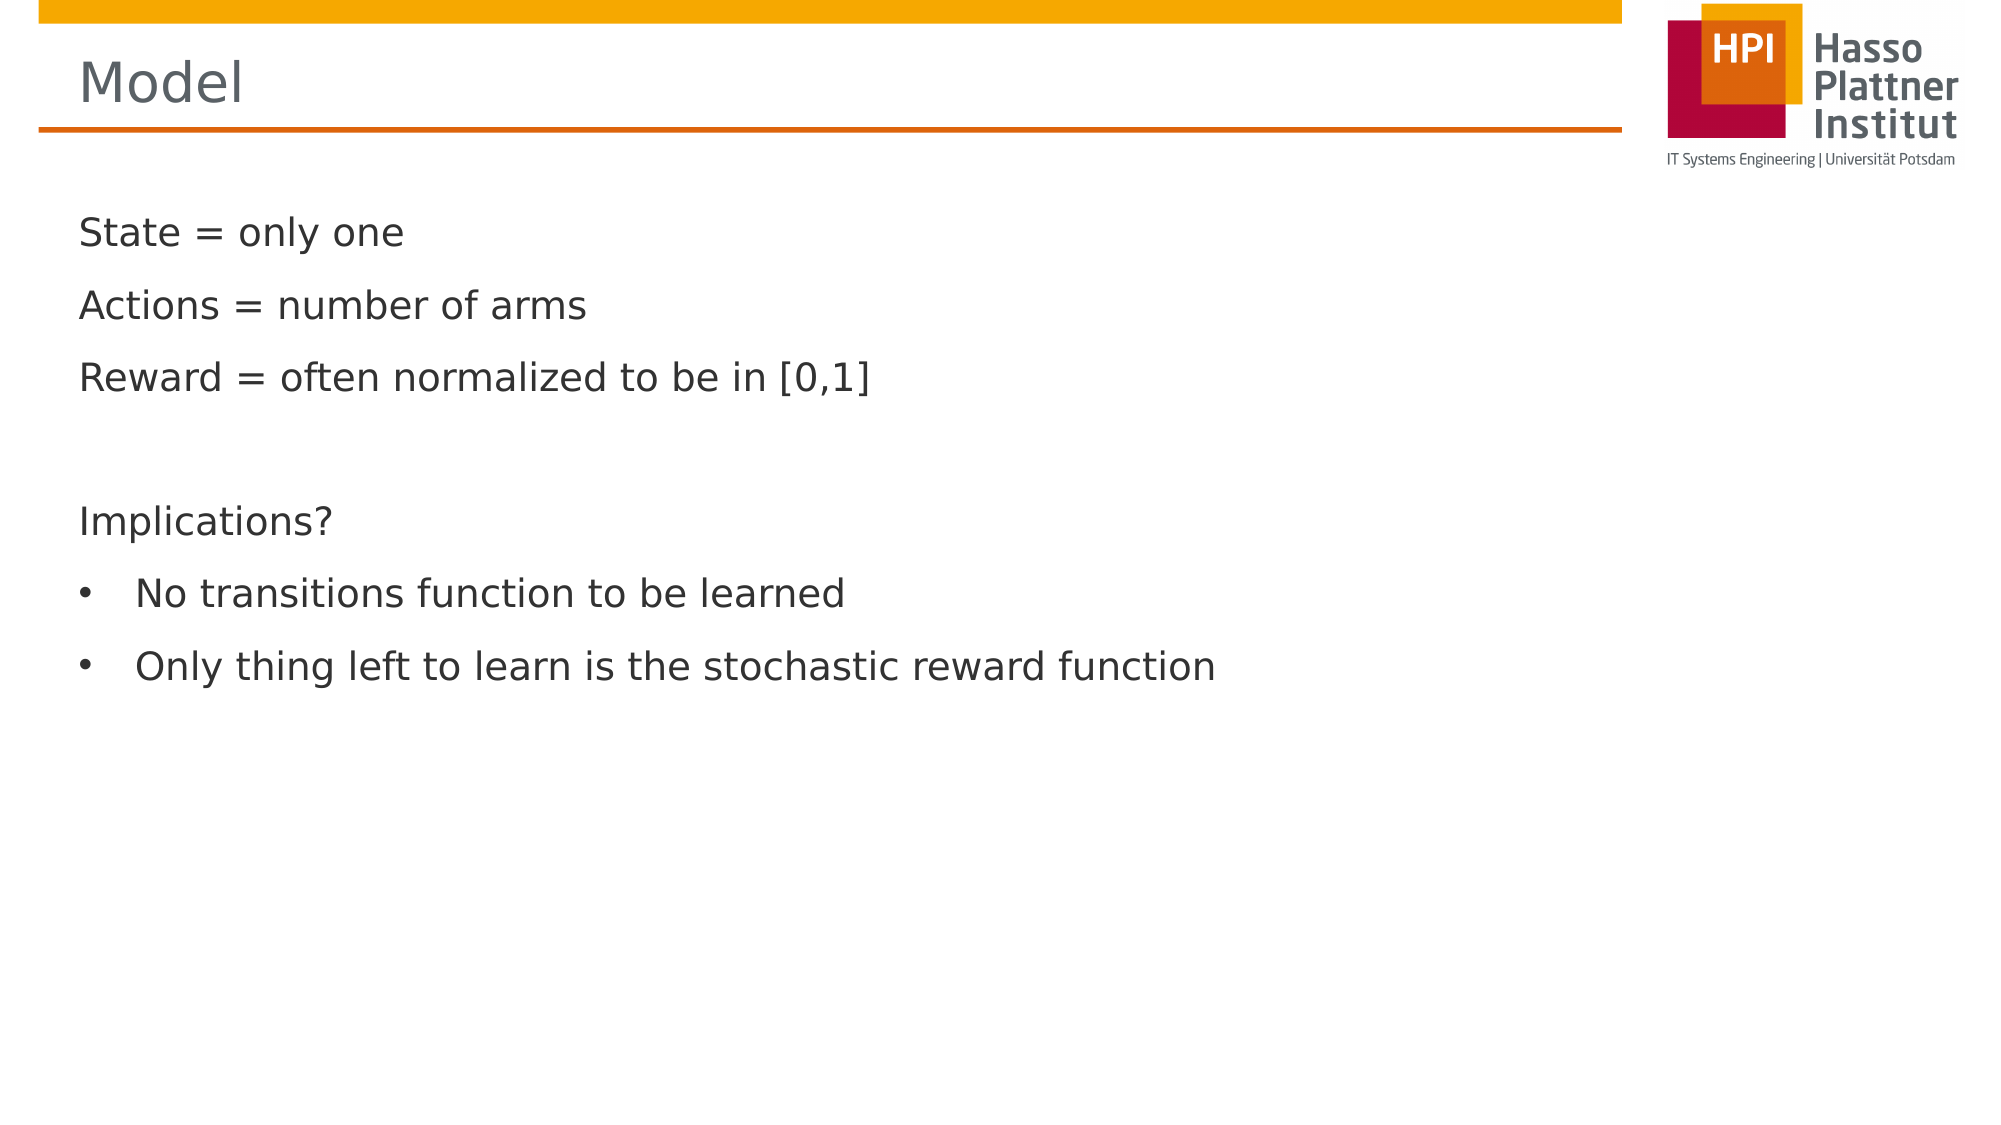

# Model
State = only one
Actions = number of arms
Reward = often normalized to be in [0,1]

Implications?
No transitions function to be learned
Only thing left to learn is the stochastic reward function